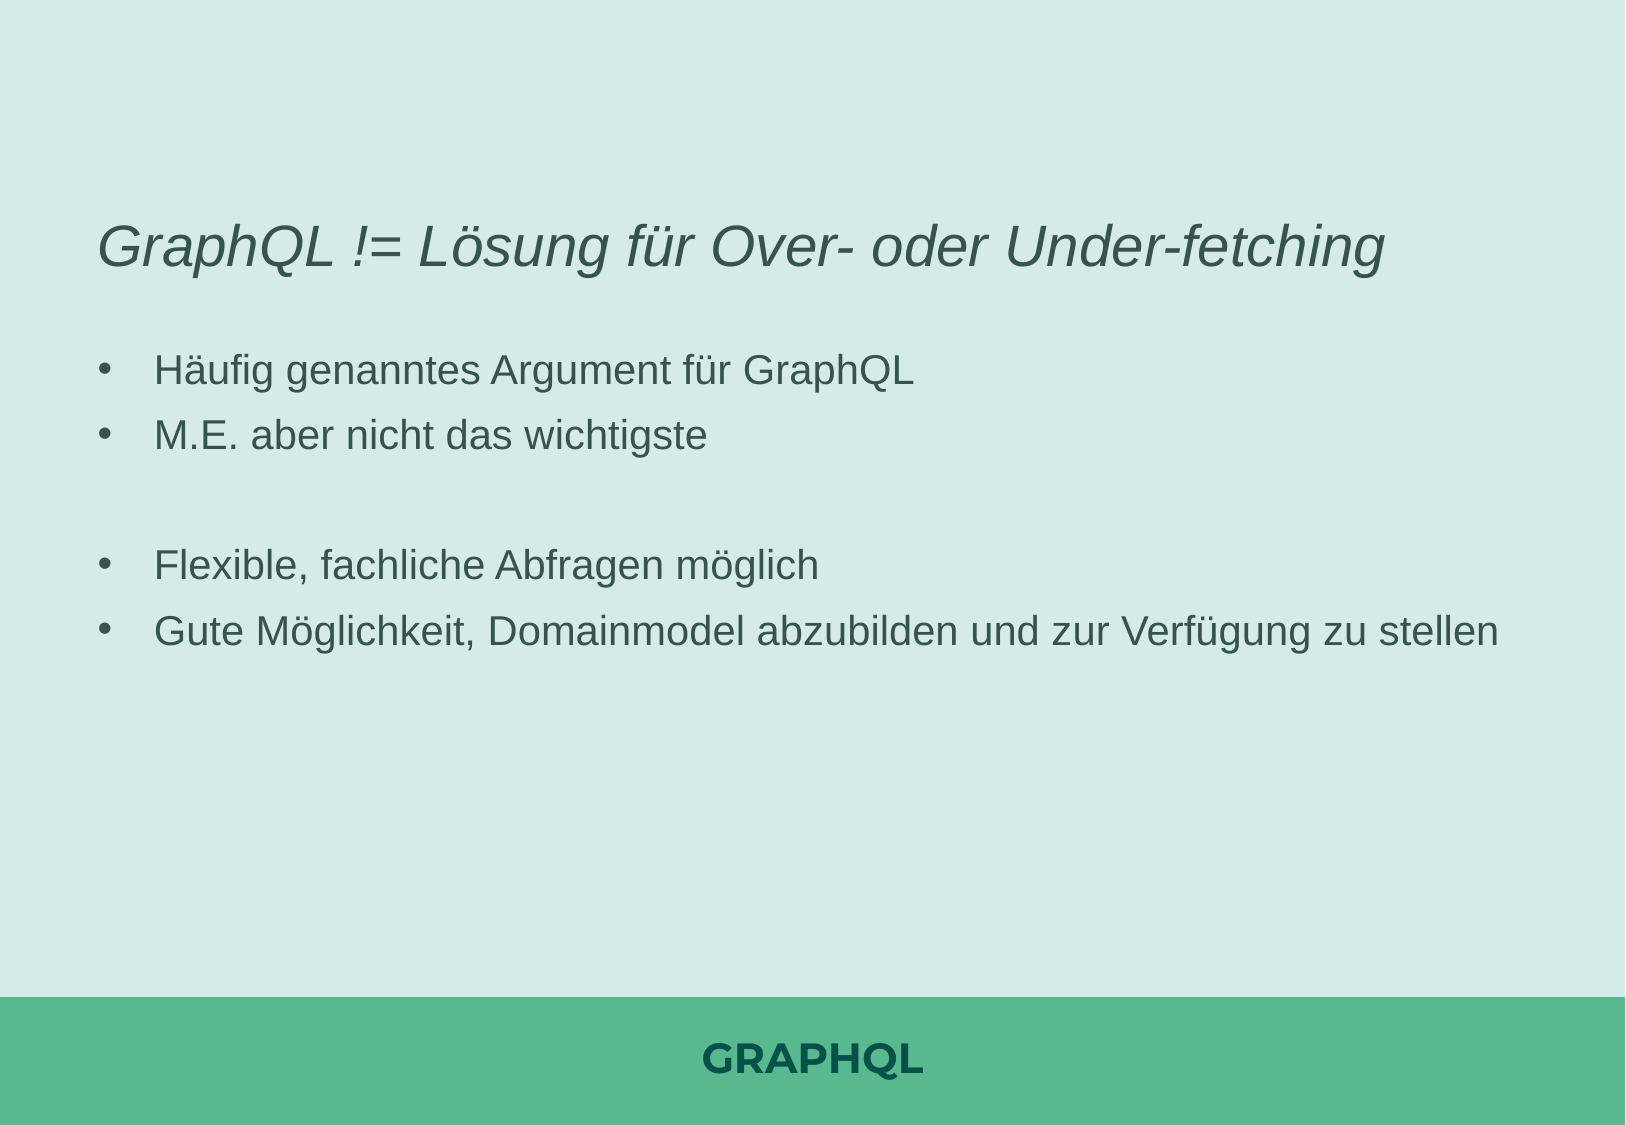

GraphQL != Lösung für Over- oder Under-fetching

Häufig genanntes Argument für GraphQL
M.E. aber nicht das wichtigste

Flexible, fachliche Abfragen möglich
Gute Möglichkeit, Domainmodel abzubilden und zur Verfügung zu stellen
# GraphQL